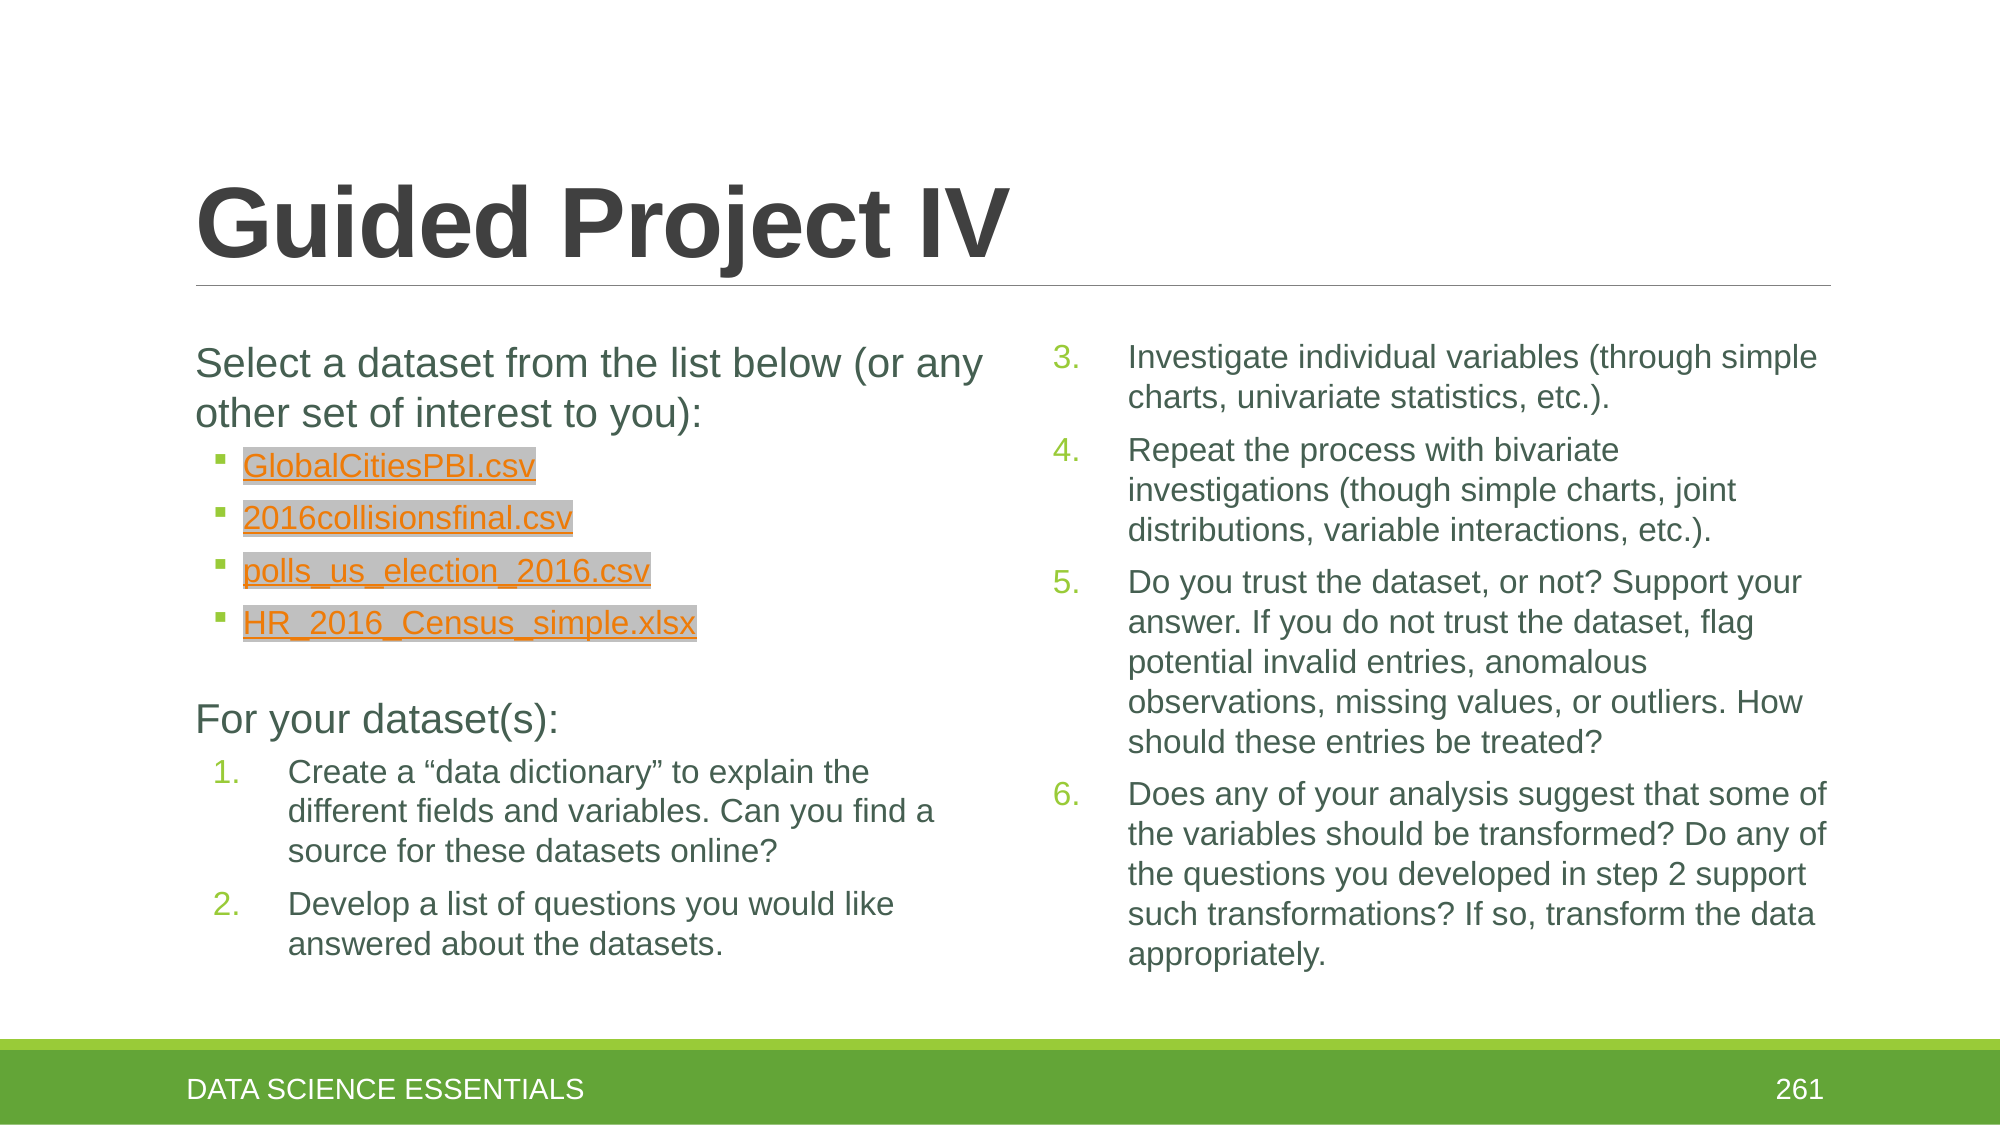

# Guided Project IV
Investigate individual variables (through simple charts, univariate statistics, etc.).
Repeat the process with bivariate investigations (though simple charts, joint distributions, variable interactions, etc.).
Do you trust the dataset, or not? Support your answer. If you do not trust the dataset, flag potential invalid entries, anomalous observations, missing values, or outliers. How should these entries be treated?
Does any of your analysis suggest that some of the variables should be transformed? Do any of the questions you developed in step 2 support such transformations? If so, transform the data appropriately.
Select a dataset from the list below (or any other set of interest to you):
GlobalCitiesPBI.csv
2016collisionsfinal.csv
polls_us_election_2016.csv
HR_2016_Census_simple.xlsx
For your dataset(s):
Create a “data dictionary” to explain the different fields and variables. Can you find a source for these datasets online?
Develop a list of questions you would like answered about the datasets.
DATA SCIENCE ESSENTIALS
261